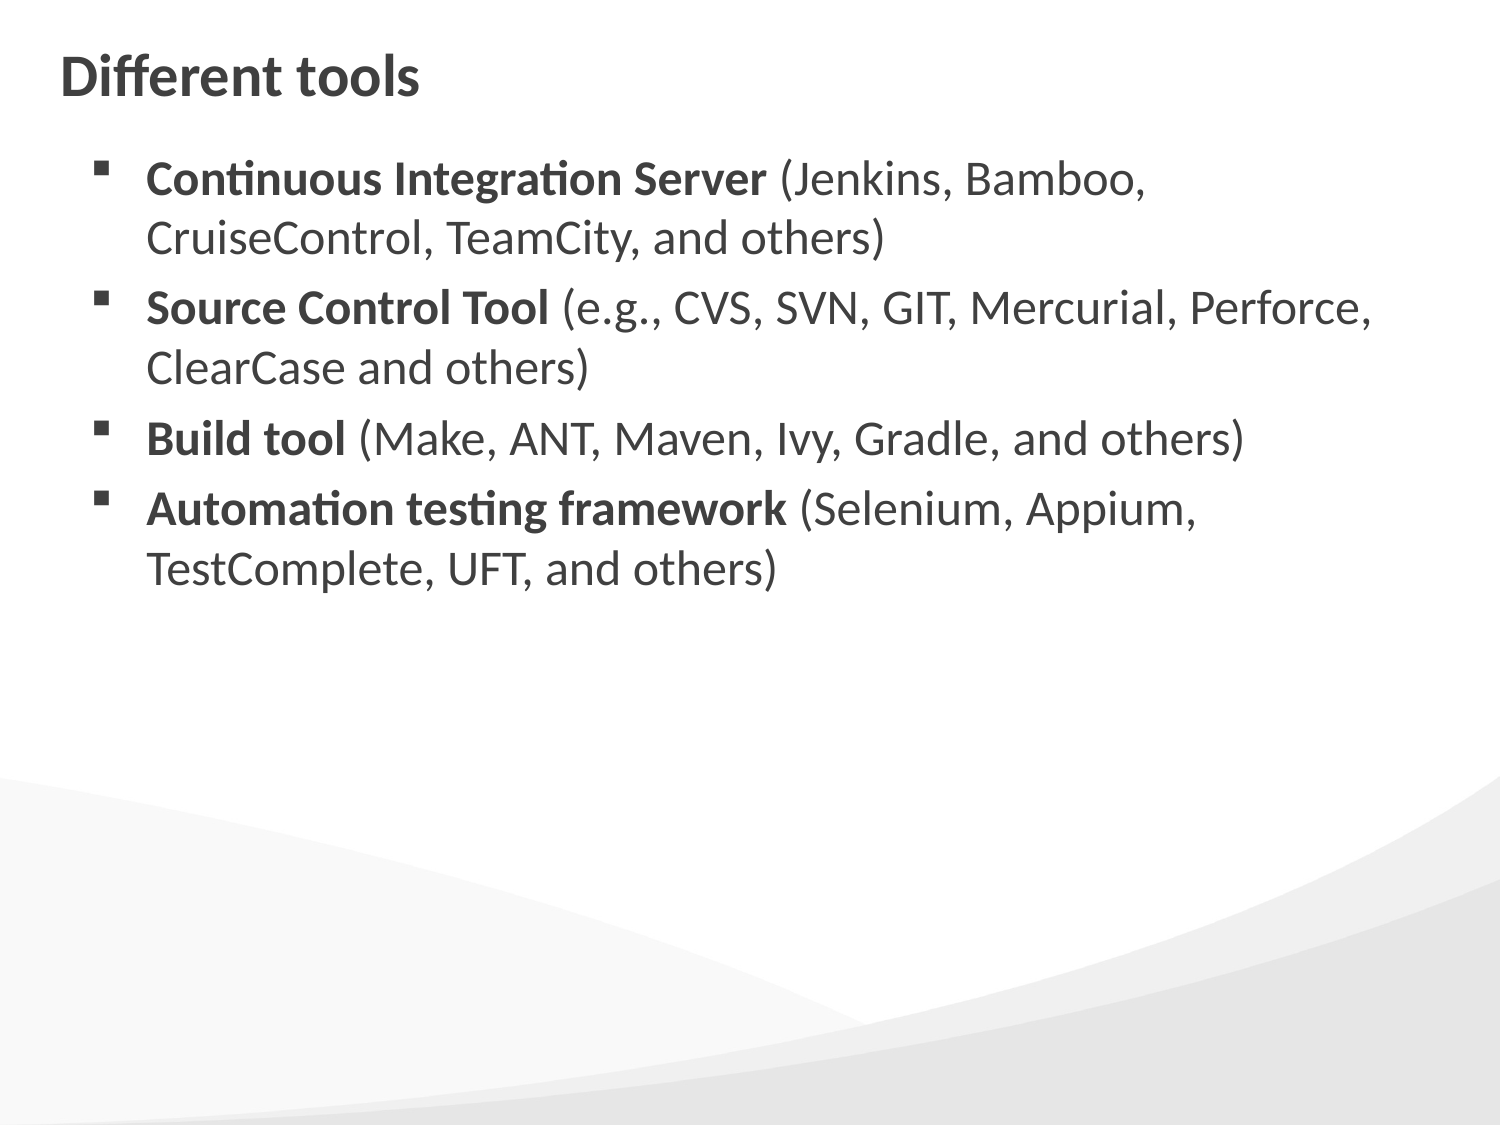

# Different tools
Continuous Integration Server (Jenkins, Bamboo, CruiseControl, TeamCity, and others)
Source Control Tool (e.g., CVS, SVN, GIT, Mercurial, Perforce, ClearCase and others)
Build tool (Make, ANT, Maven, Ivy, Gradle, and others)
Automation testing framework (Selenium, Appium, TestComplete, UFT, and others)